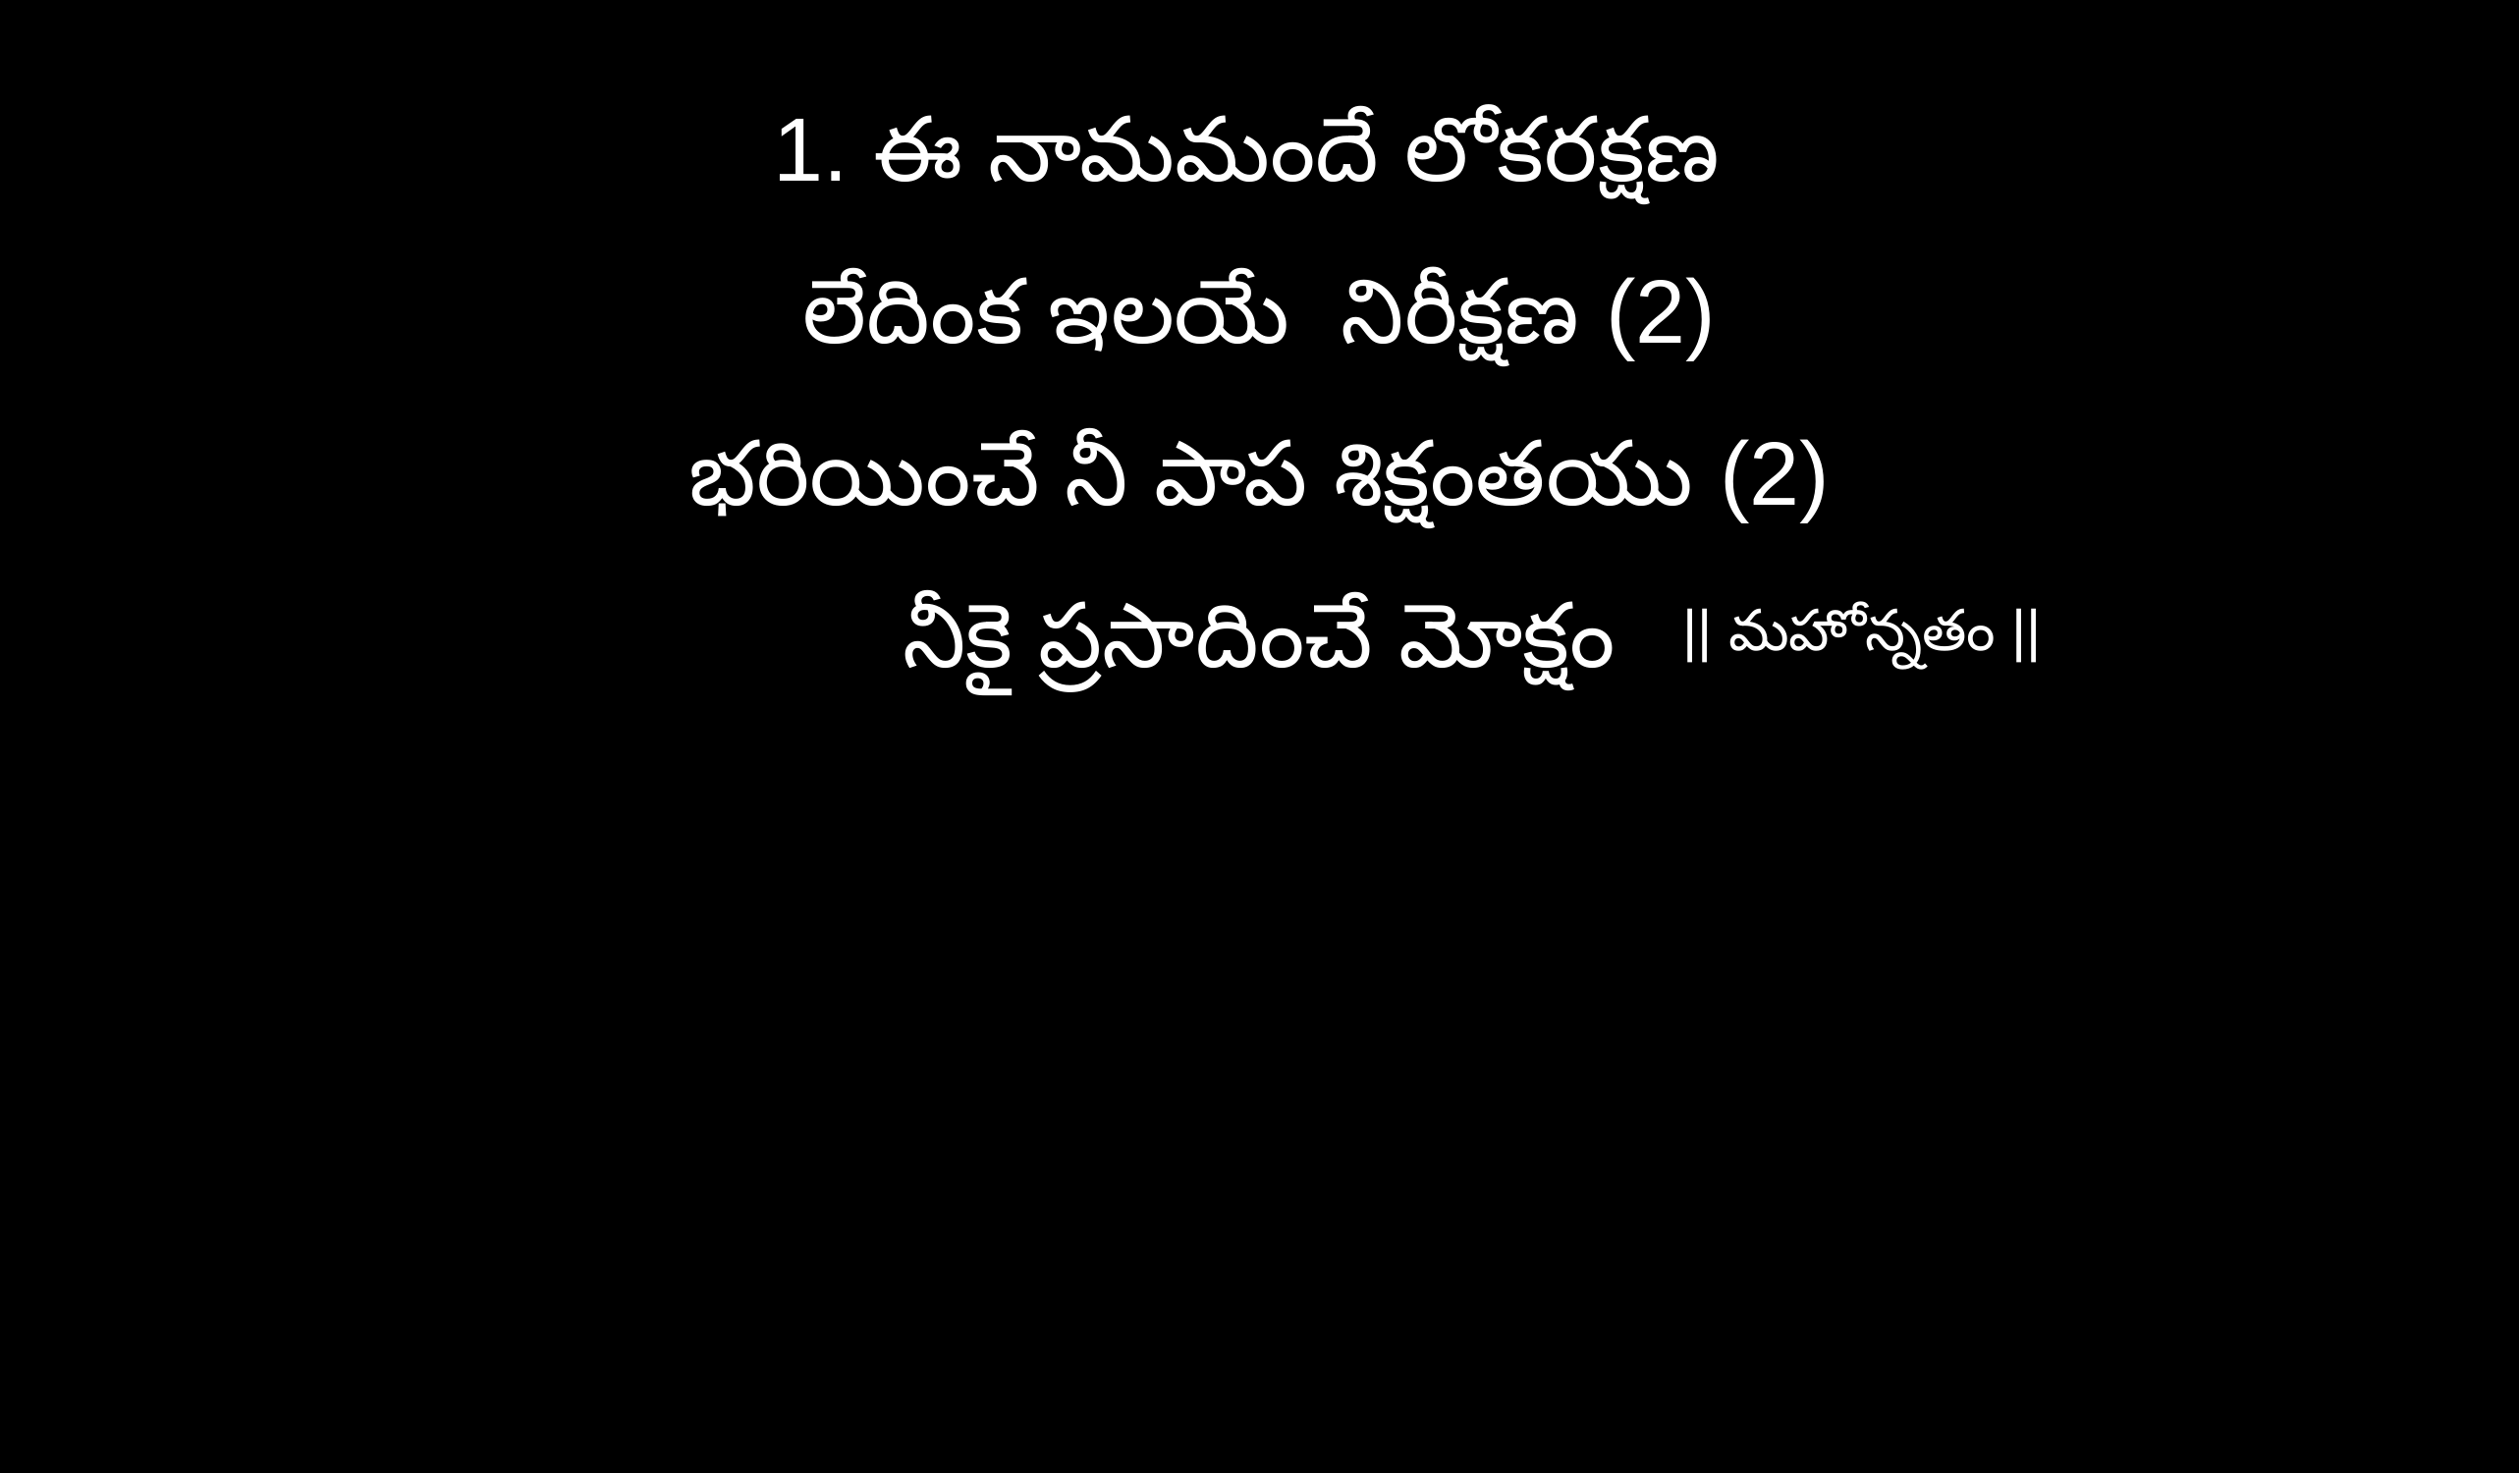

1. ఈ నామమందే లోకరక్షణ
లేదింక ఇలయే  నిరీక్షణ (2)
భరియించే నీ పాప శిక్షంతయు (2)
నీకై ప్రసాదించే మోక్షం
 || మహోన్నతం ||